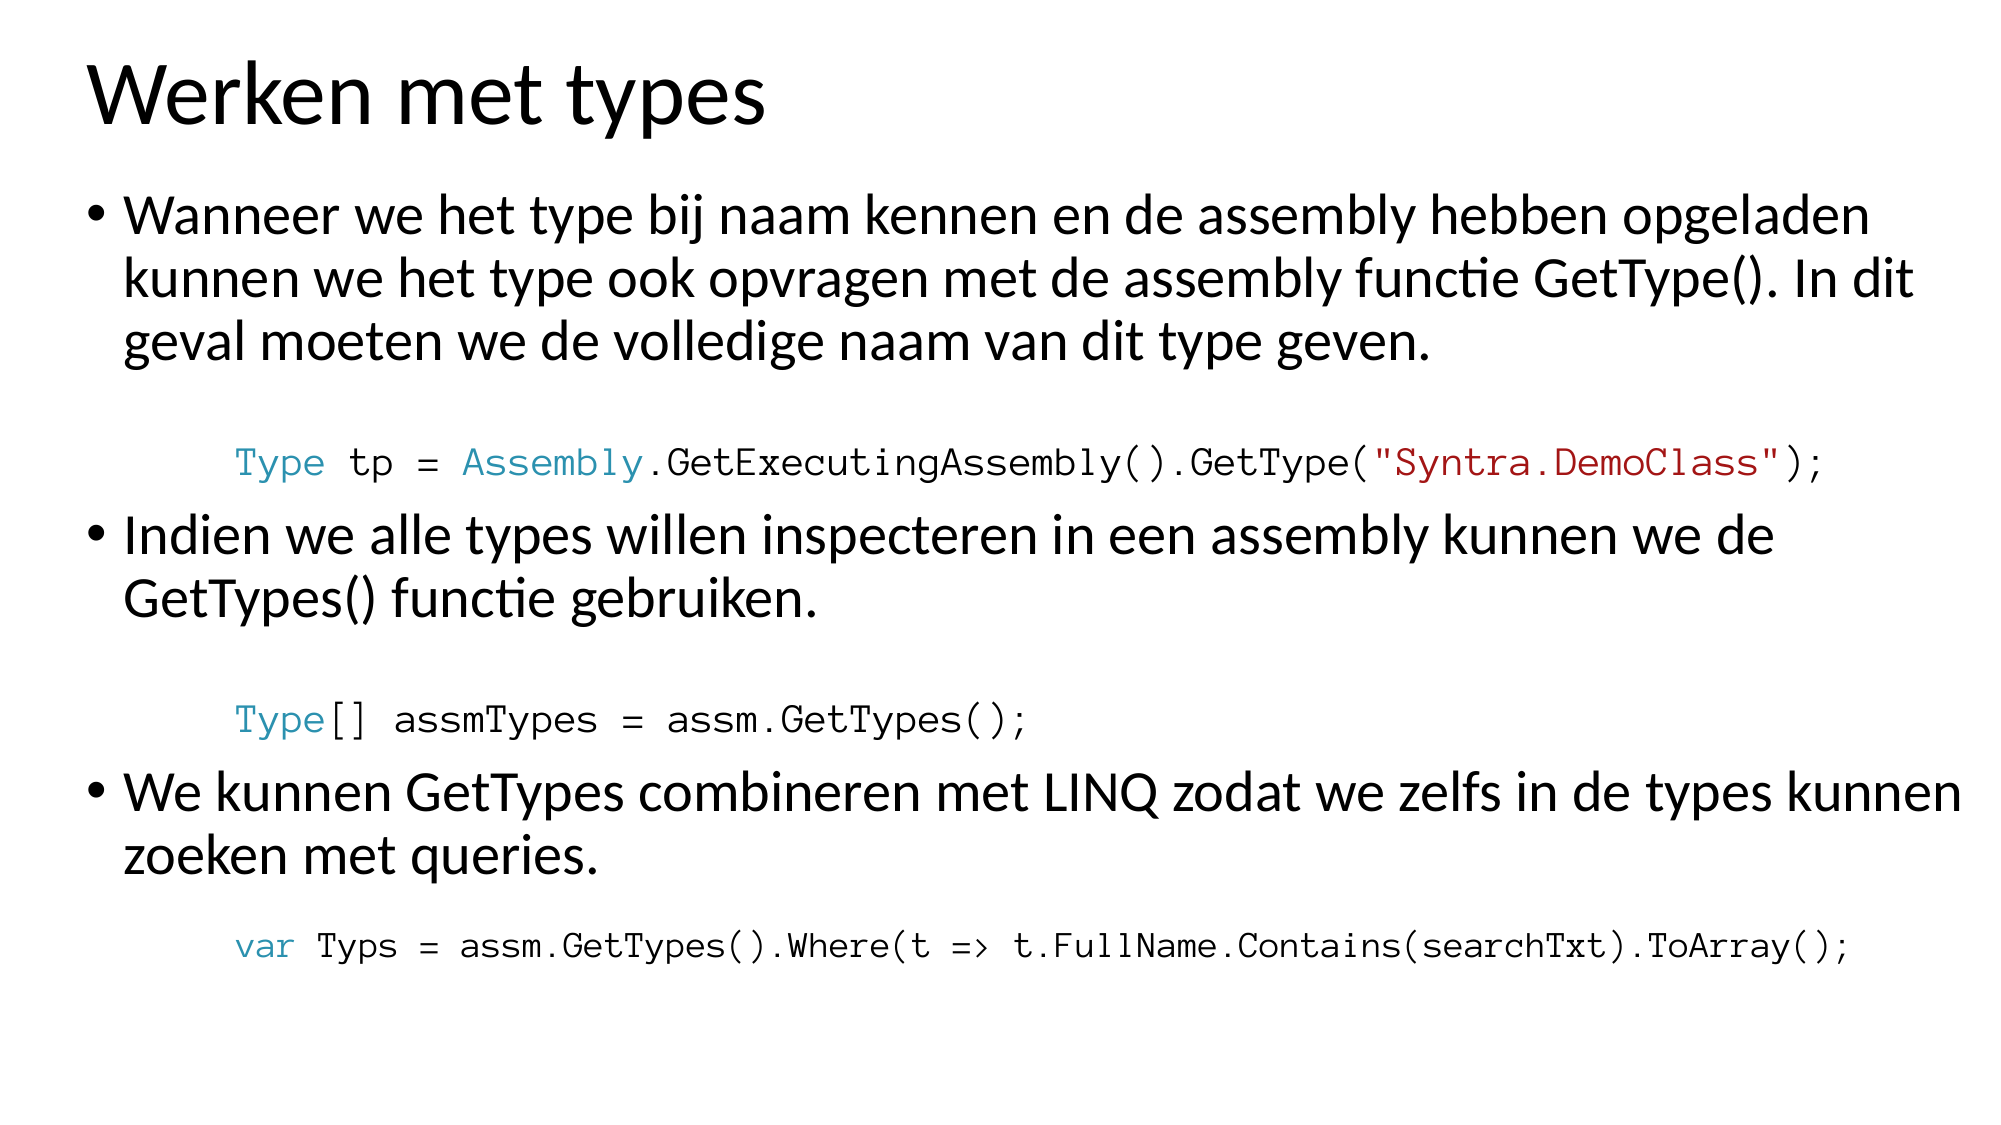

# Werken met types
Wanneer we het type bij naam kennen en de assembly hebben opgeladen kunnen we het type ook opvragen met de assembly functie GetType(). In dit geval moeten we de volledige naam van dit type geven.
Type tp = Assembly.GetExecutingAssembly().GetType("Syntra.DemoClass");
Indien we alle types willen inspecteren in een assembly kunnen we de  GetTypes() functie gebruiken.
Type[] assmTypes = assm.GetTypes();
We kunnen GetTypes combineren met LINQ zodat we zelfs in de types kunnen zoeken met queries.
var Typs = assm.GetTypes().Where(t => t.FullName.Contains(searchTxt).ToArray();